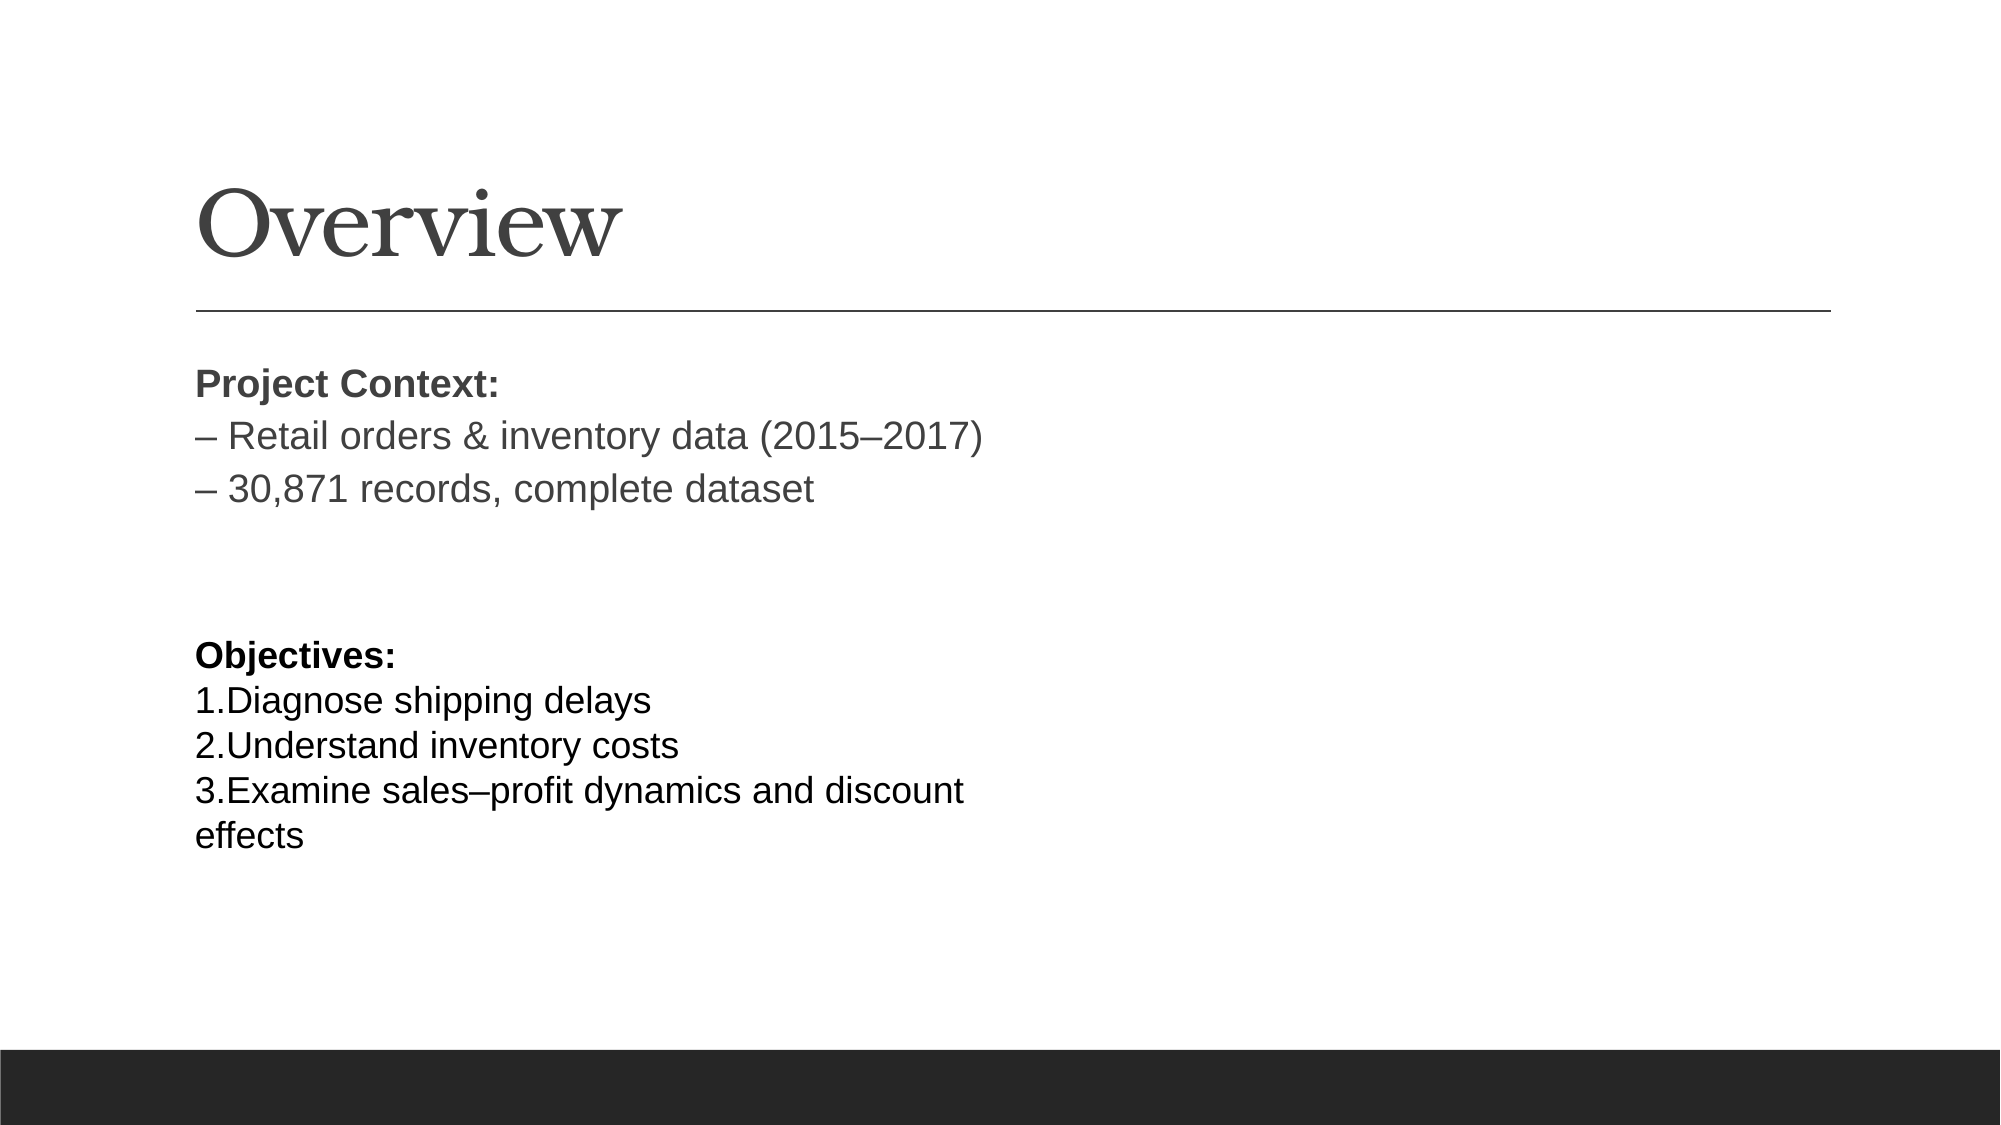

# Overview
Project Context:
– Retail orders & inventory data (2015–2017)
– 30,871 records, complete dataset
Objectives:
Diagnose shipping delays
Understand inventory costs
Examine sales–profit dynamics and discount effects